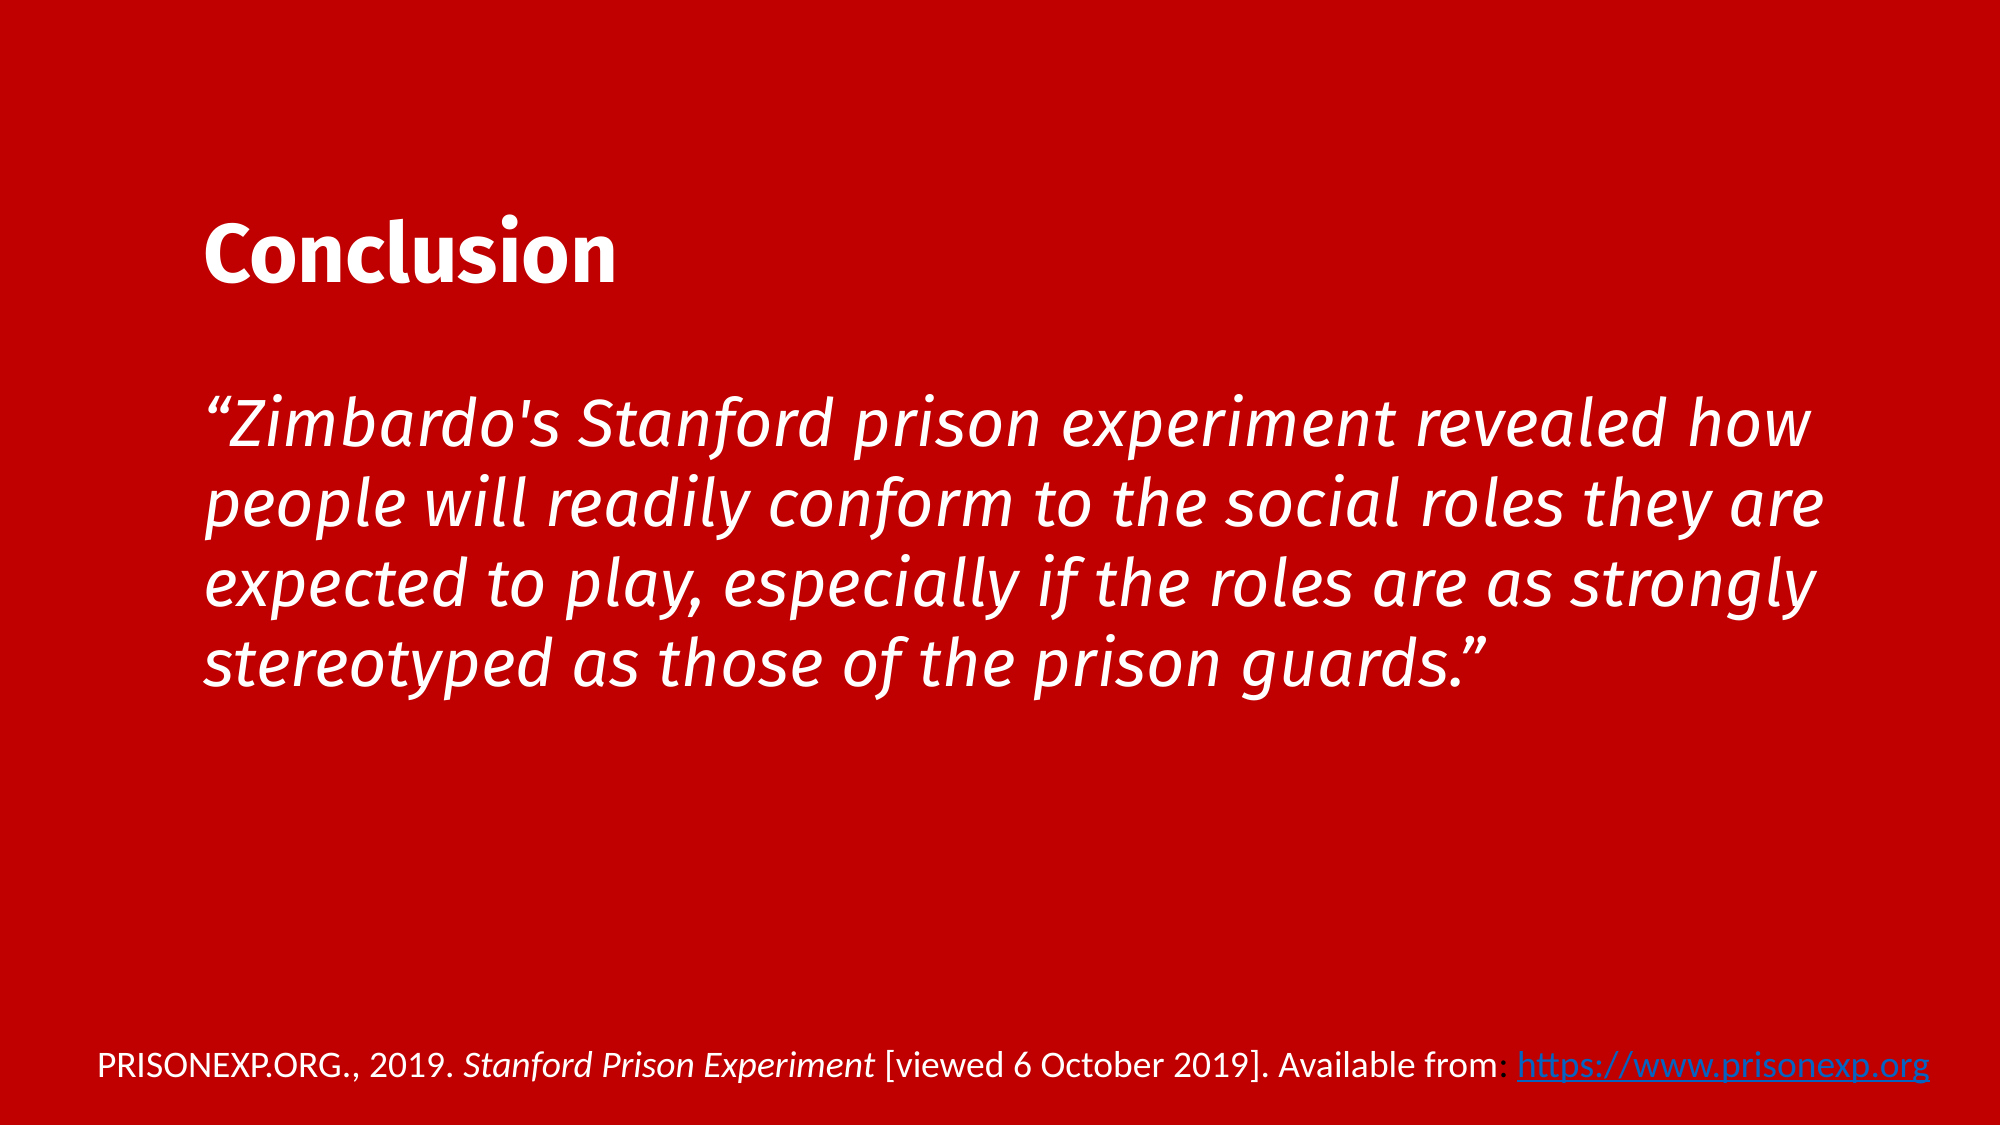

Conclusion
“Zimbardo's Stanford prison experiment revealed how people will readily conform to the social roles they are expected to play, especially if the roles are as strongly stereotyped as those of the prison guards.”
PRISONEXP.ORG., 2019. Stanford Prison Experiment [viewed 6 October 2019]. Available from: https://www.prisonexp.org